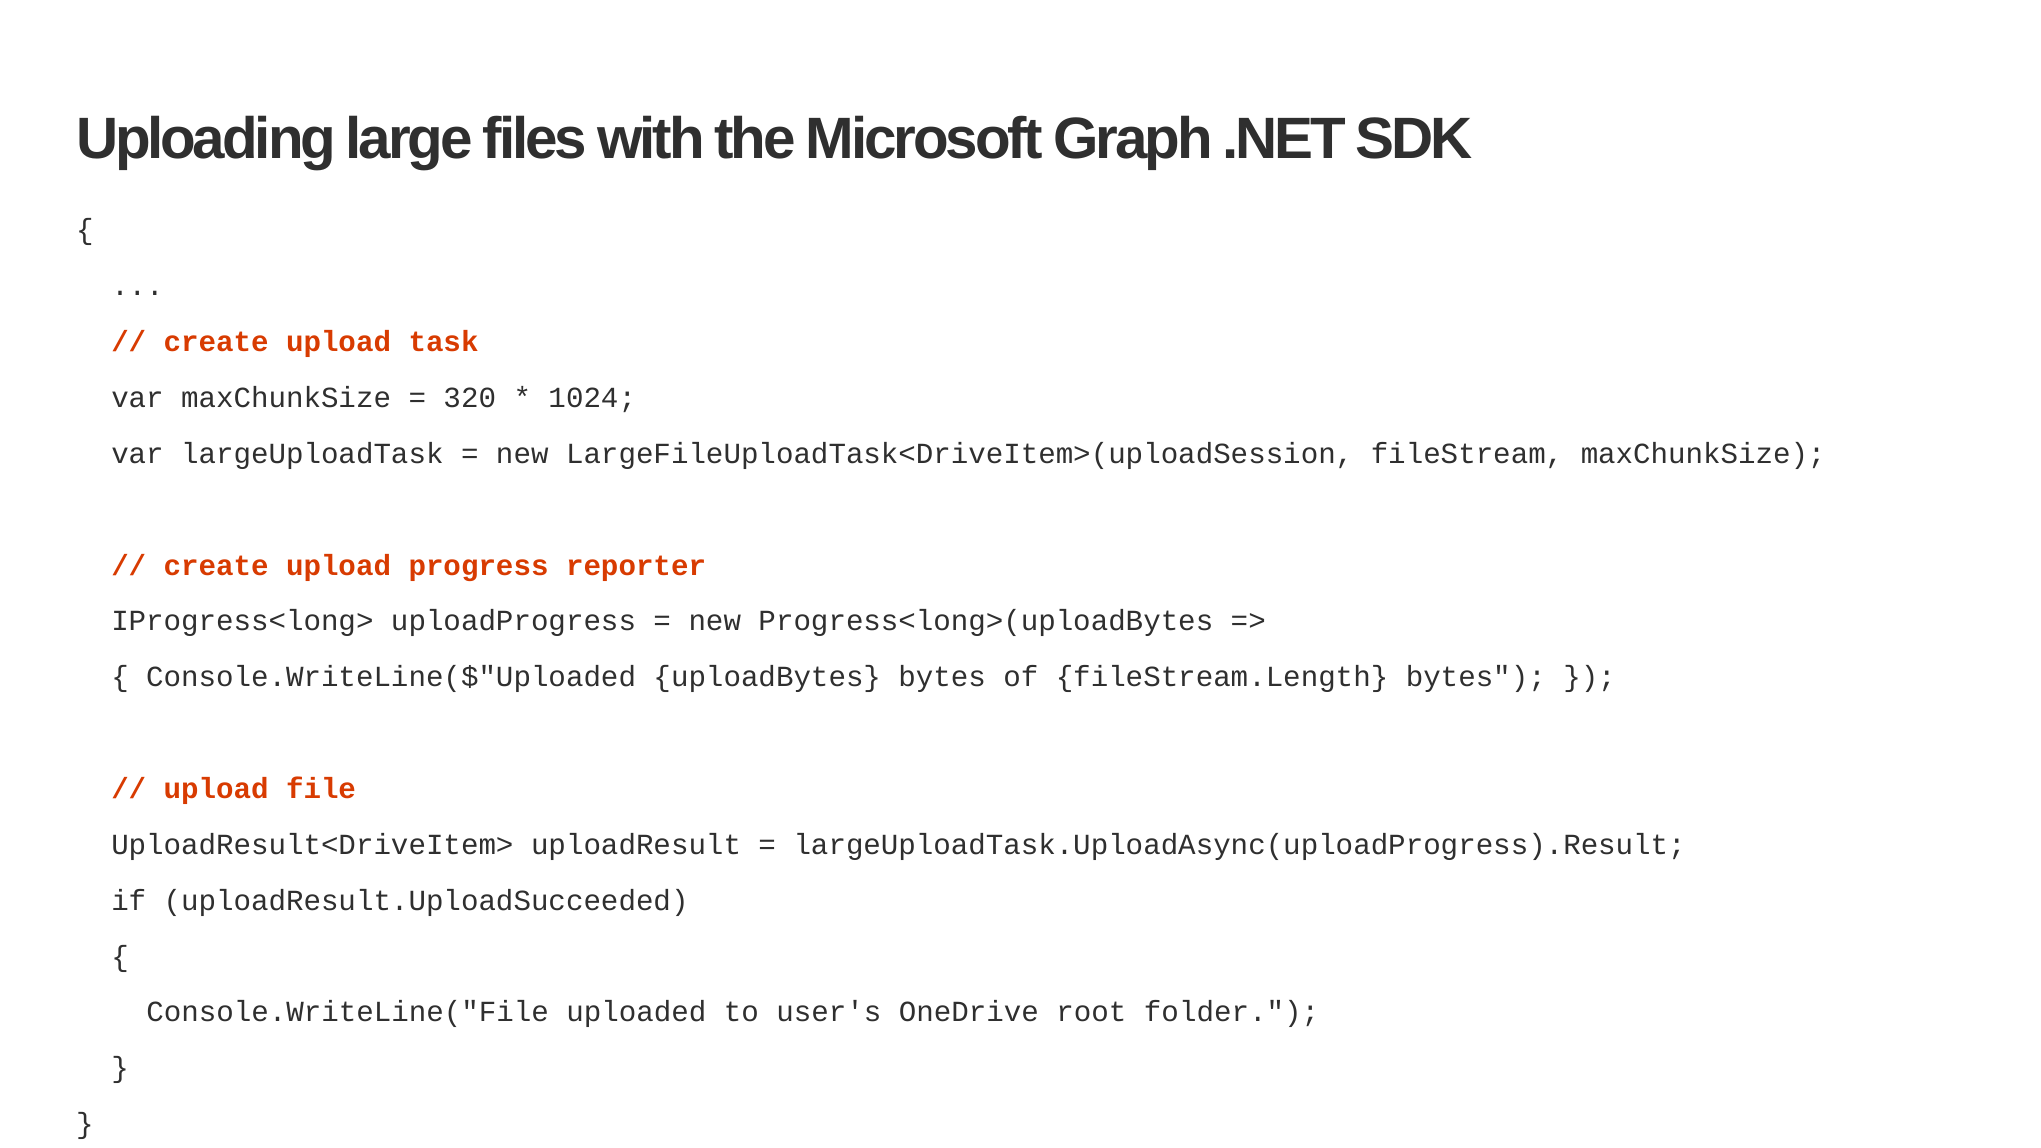

# Uploading large files with the Microsoft Graph .NET SDK
{
  ...
  // create upload task
  var maxChunkSize = 320 * 1024;
  var largeUploadTask = new LargeFileUploadTask<DriveItem>(uploadSession, fileStream, maxChunkSize);

  // create upload progress reporter
  IProgress<long> uploadProgress = new Progress<long>(uploadBytes =>
  { Console.WriteLine($"Uploaded {uploadBytes} bytes of {fileStream.Length} bytes"); });

  // upload file
  UploadResult<DriveItem> uploadResult = largeUploadTask.UploadAsync(uploadProgress).Result;
  if (uploadResult.UploadSucceeded)
  {
    Console.WriteLine("File uploaded to user's OneDrive root folder.");
  }
}